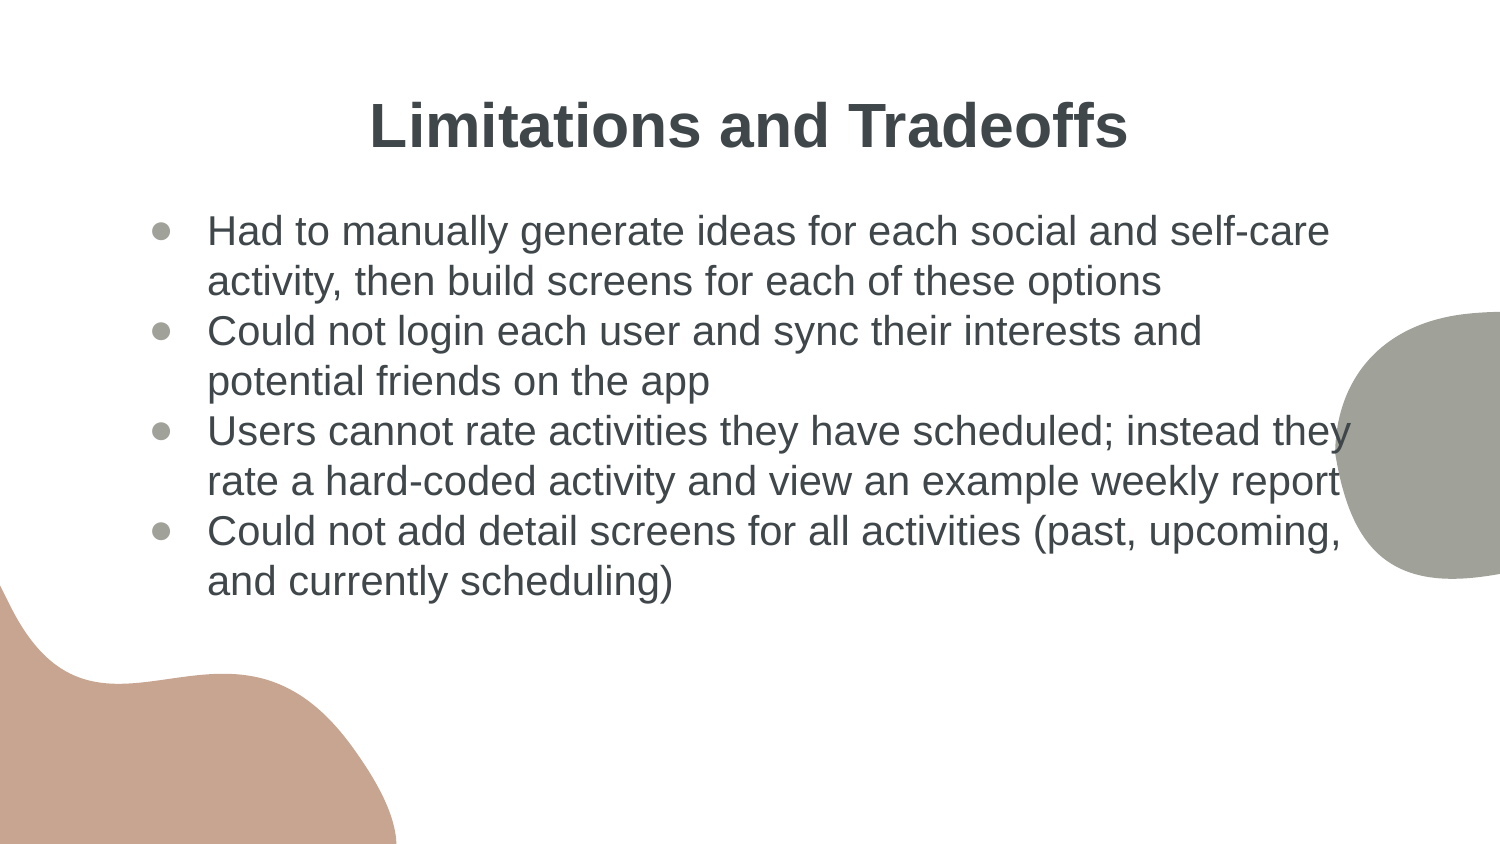

# Limitations and Tradeoffs
Had to manually generate ideas for each social and self-care activity, then build screens for each of these options
Could not login each user and sync their interests and potential friends on the app
Users cannot rate activities they have scheduled; instead they rate a hard-coded activity and view an example weekly report
Could not add detail screens for all activities (past, upcoming, and currently scheduling)